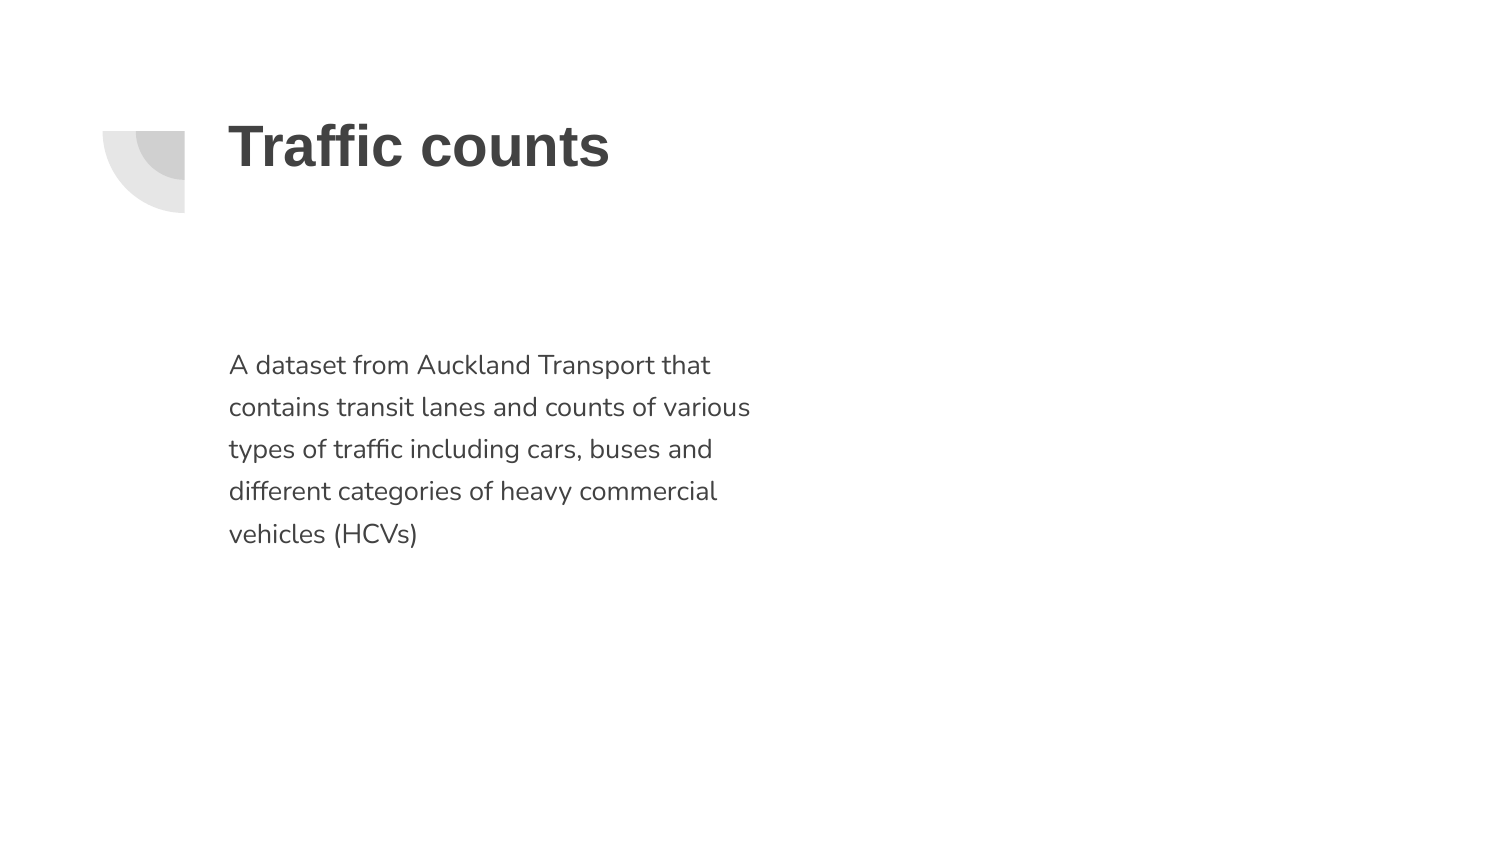

# Traffic counts
A dataset from Auckland Transport that contains transit lanes and counts of various types of traffic including cars, buses and different categories of heavy commercial vehicles (HCVs)